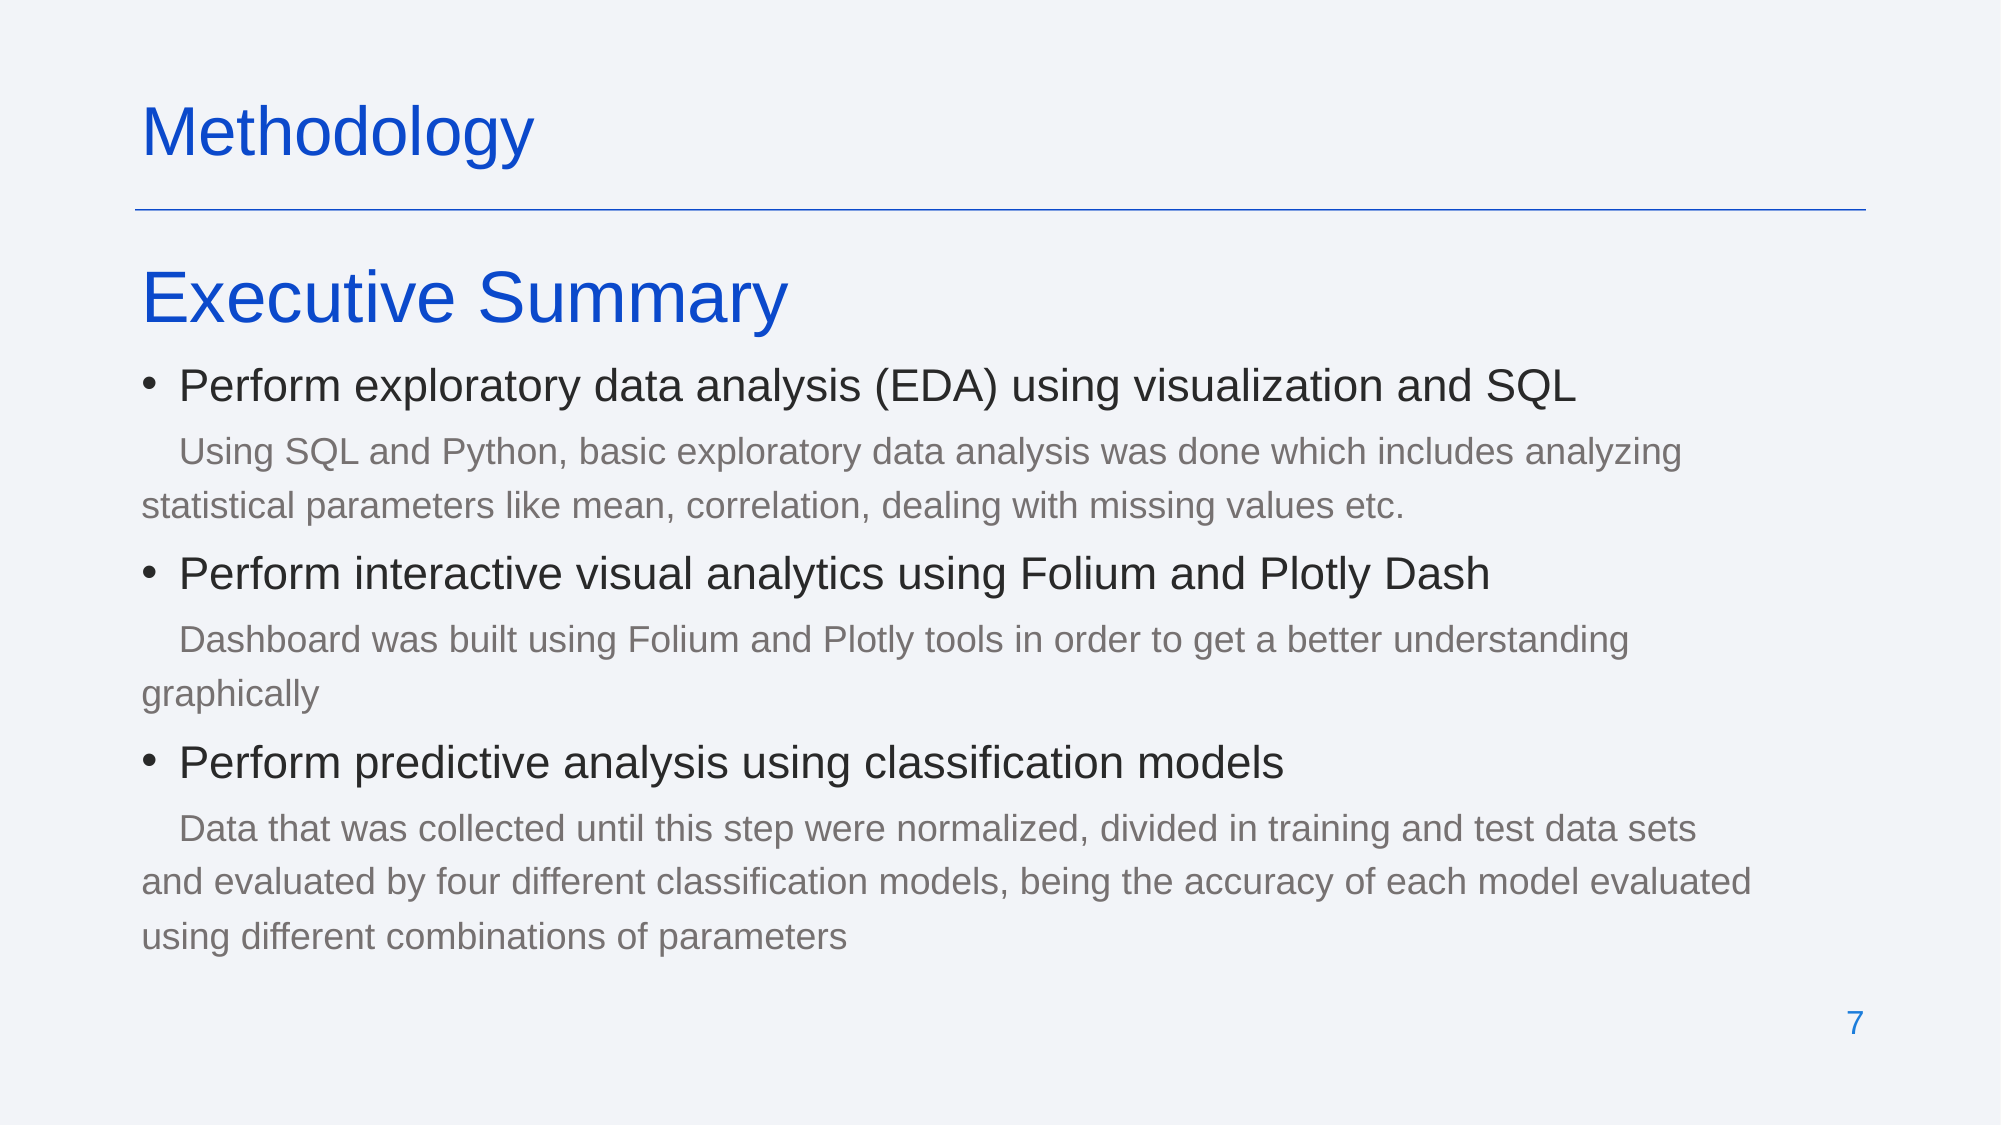

Methodology
Executive Summary
Perform exploratory data analysis (EDA) using visualization and SQL
	Using SQL and Python, basic exploratory data analysis was done which includes analyzing statistical parameters like mean, correlation, dealing with missing values etc.
Perform interactive visual analytics using Folium and Plotly Dash
	Dashboard was built using Folium and Plotly tools in order to get a better understanding graphically
Perform predictive analysis using classification models
	Data that was collected until this step were normalized, divided in training and test data sets and evaluated by four different classification models, being the accuracy of each model evaluated using different combinations of parameters

7